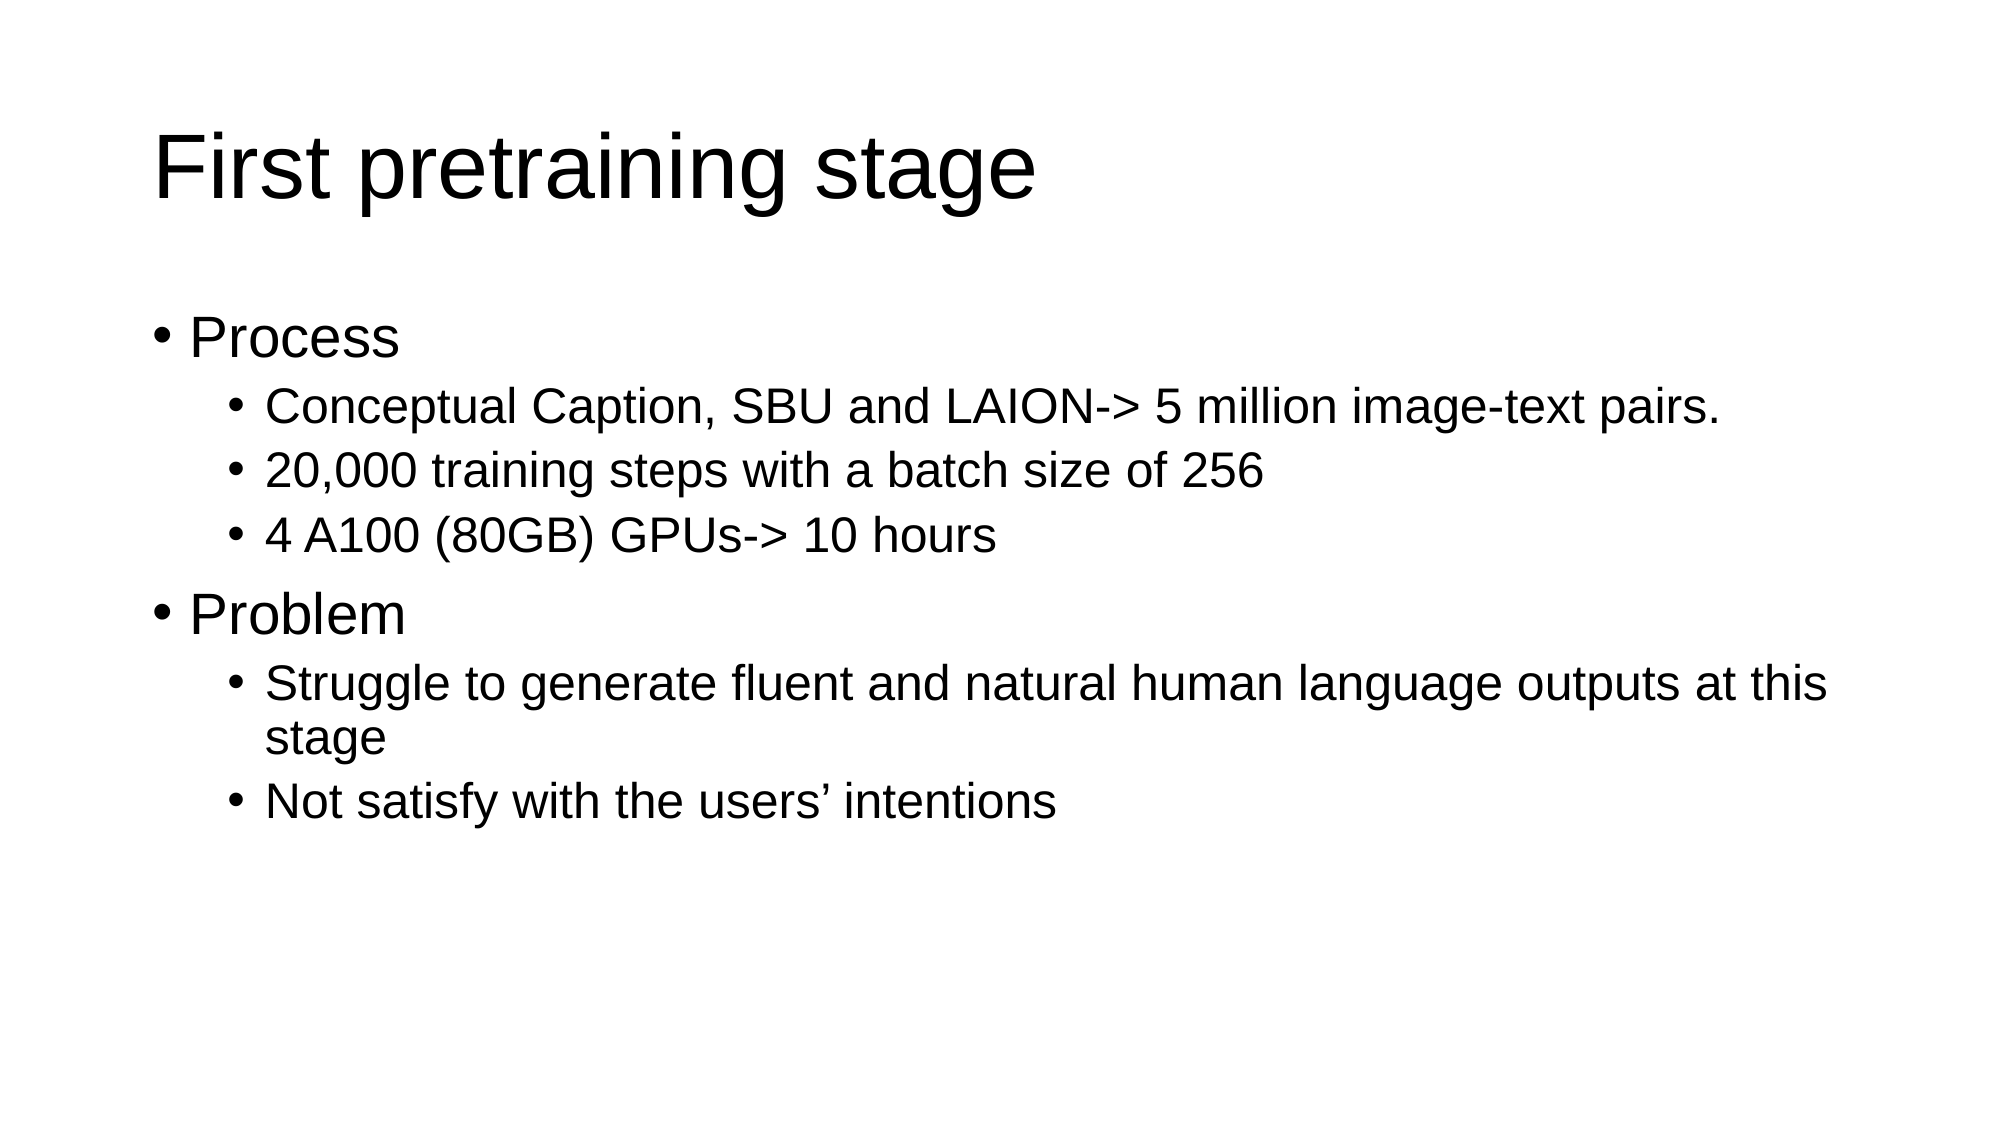

# First pretraining stage
Process
Conceptual Caption, SBU and LAION-> 5 million image-text pairs.
20,000 training steps with a batch size of 256
4 A100 (80GB) GPUs-> 10 hours
Problem
Struggle to generate fluent and natural human language outputs at this stage
Not satisfy with the users’ intentions